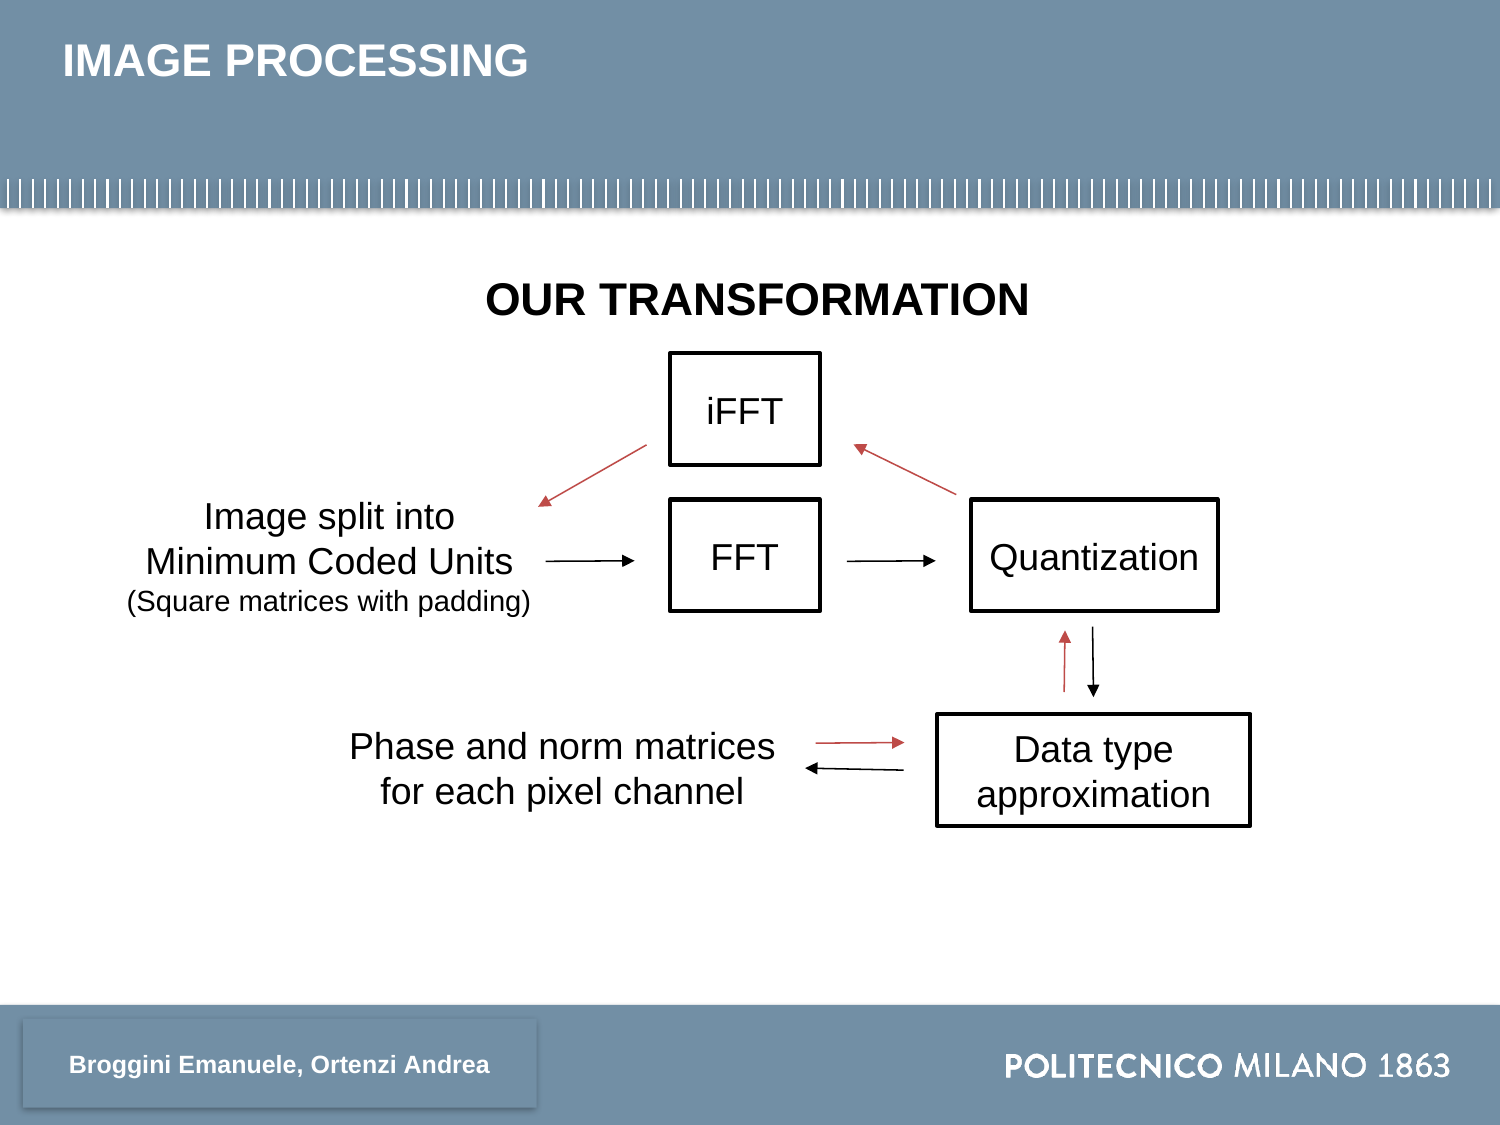

# IMAGE PROCESSING
OUR TRANSFORMATION
iFFT
Image split into Minimum Coded Units
(Square matrices with padding)
Quantization
FFT
Data type approximation
Phase and norm matrices for each pixel channel
Broggini Emanuele, Ortenzi Andrea